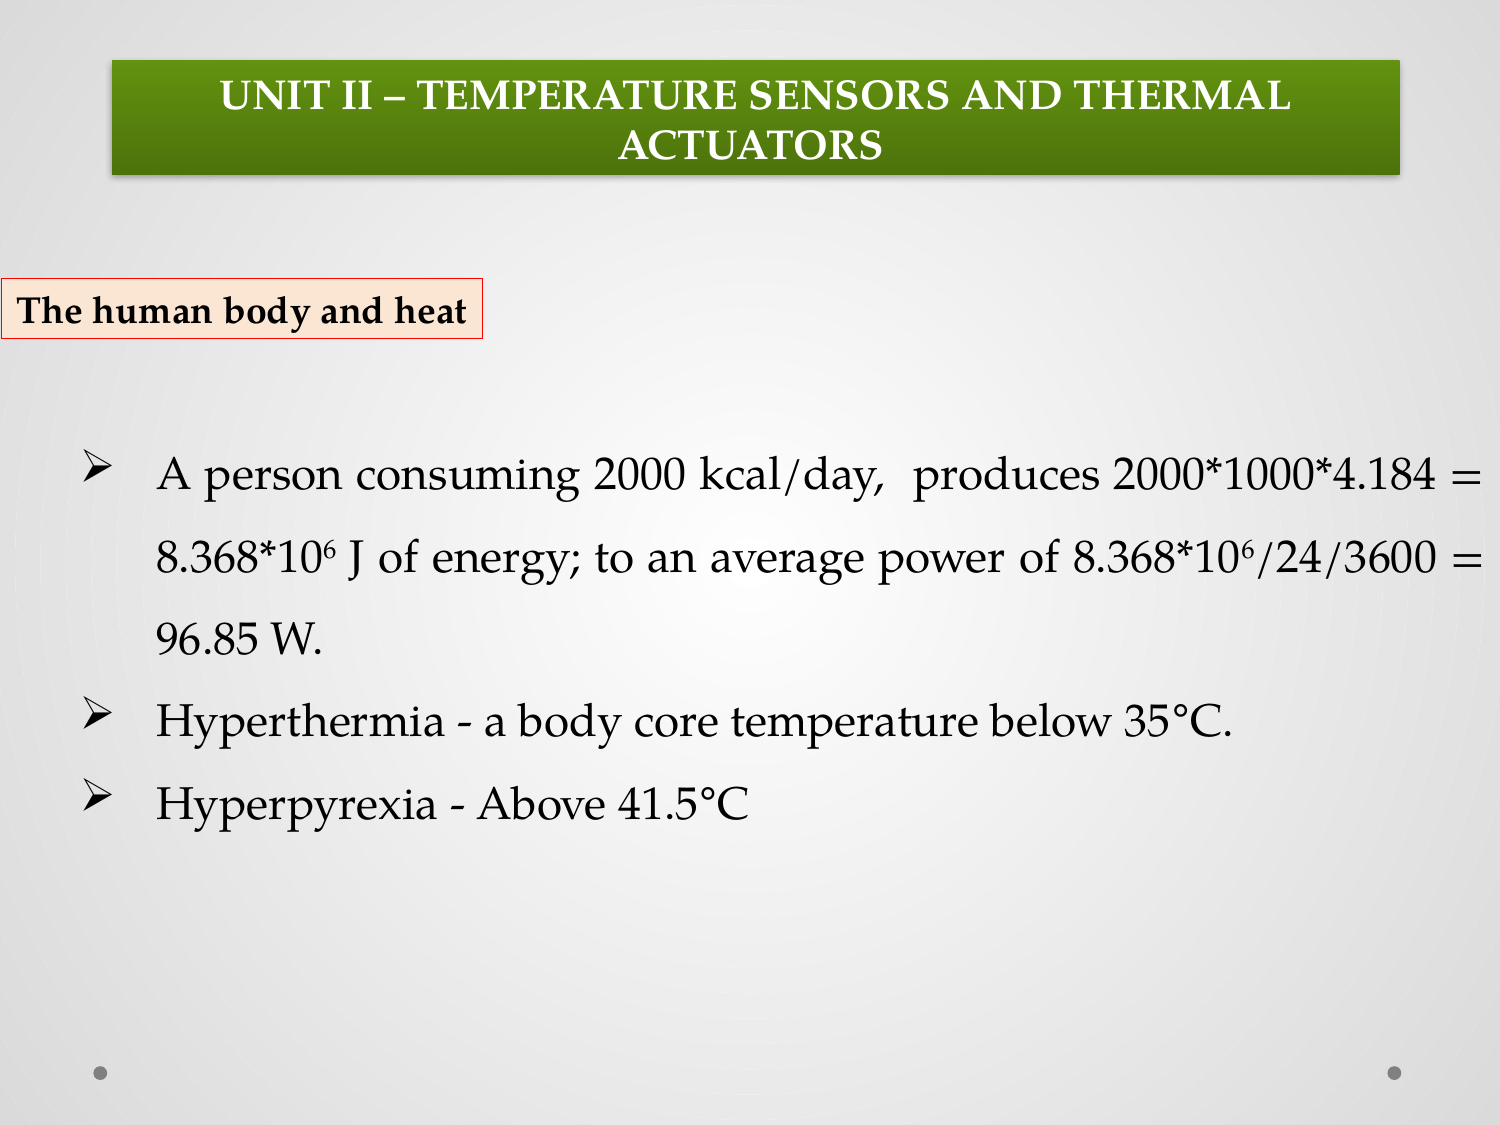

UNIT II – TEMPERATURE SENSORS AND THERMAL ACTUATORS
The human body and heat
A person consuming 2000 kcal/day,	produces 2000*1000*4.184 = 8.368*106 J of energy; to an average power of 8.368*106/24/3600 = 96.85 W.
Hyperthermia - a body core temperature below 35°C.
Hyperpyrexia - Above 41.5°C